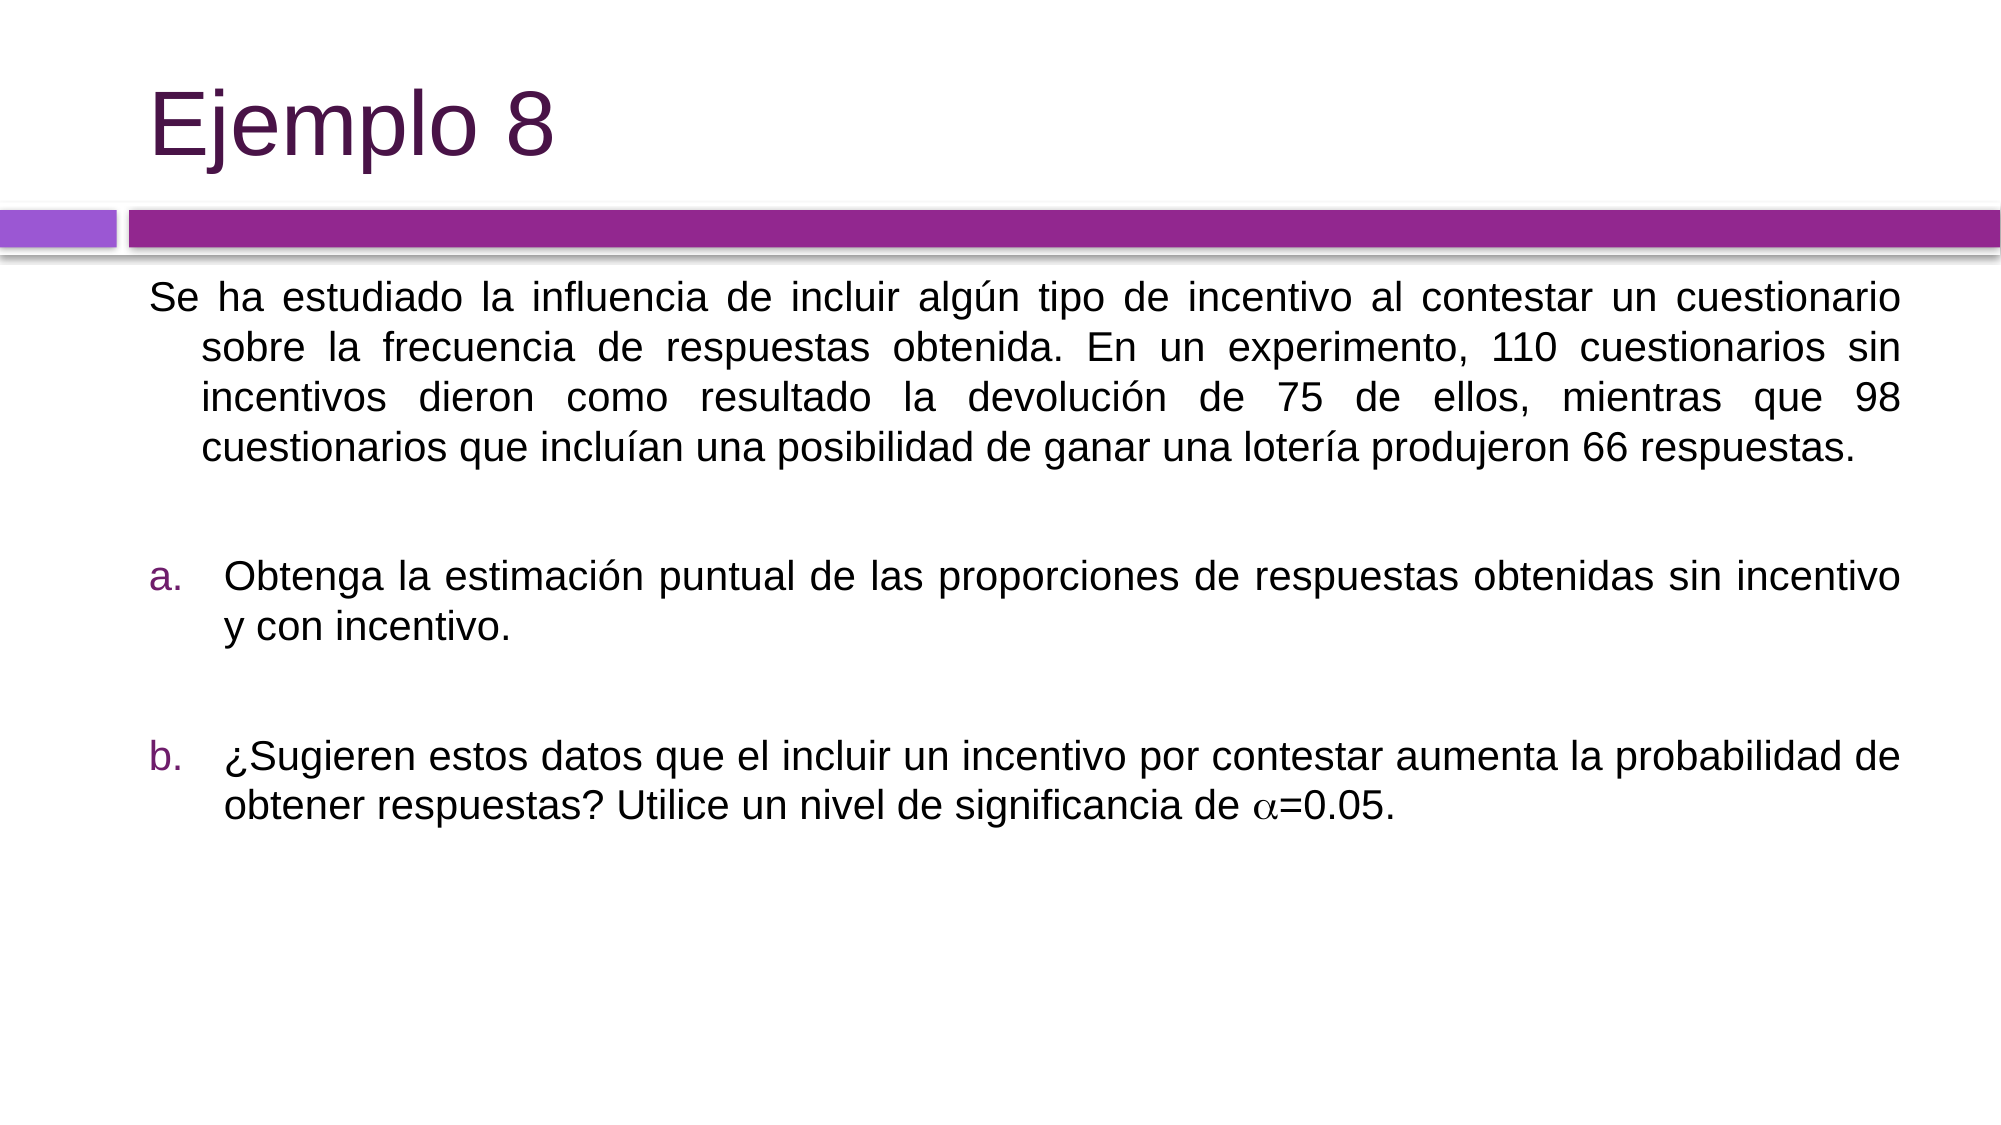

# Ejemplo 8
Se ha estudiado la influencia de incluir algún tipo de incentivo al contestar un cuestionario sobre la frecuencia de respuestas obtenida. En un experimento, 110 cuestionarios sin incentivos dieron como resultado la devolución de 75 de ellos, mientras que 98 cuestionarios que incluían una posibilidad de ganar una lotería produjeron 66 respuestas.

Obtenga la estimación puntual de las proporciones de respuestas obtenidas sin incentivo y con incentivo.

¿Sugieren estos datos que el incluir un incentivo por contestar aumenta la probabilidad de obtener respuestas? Utilice un nivel de significancia de α=0.05.